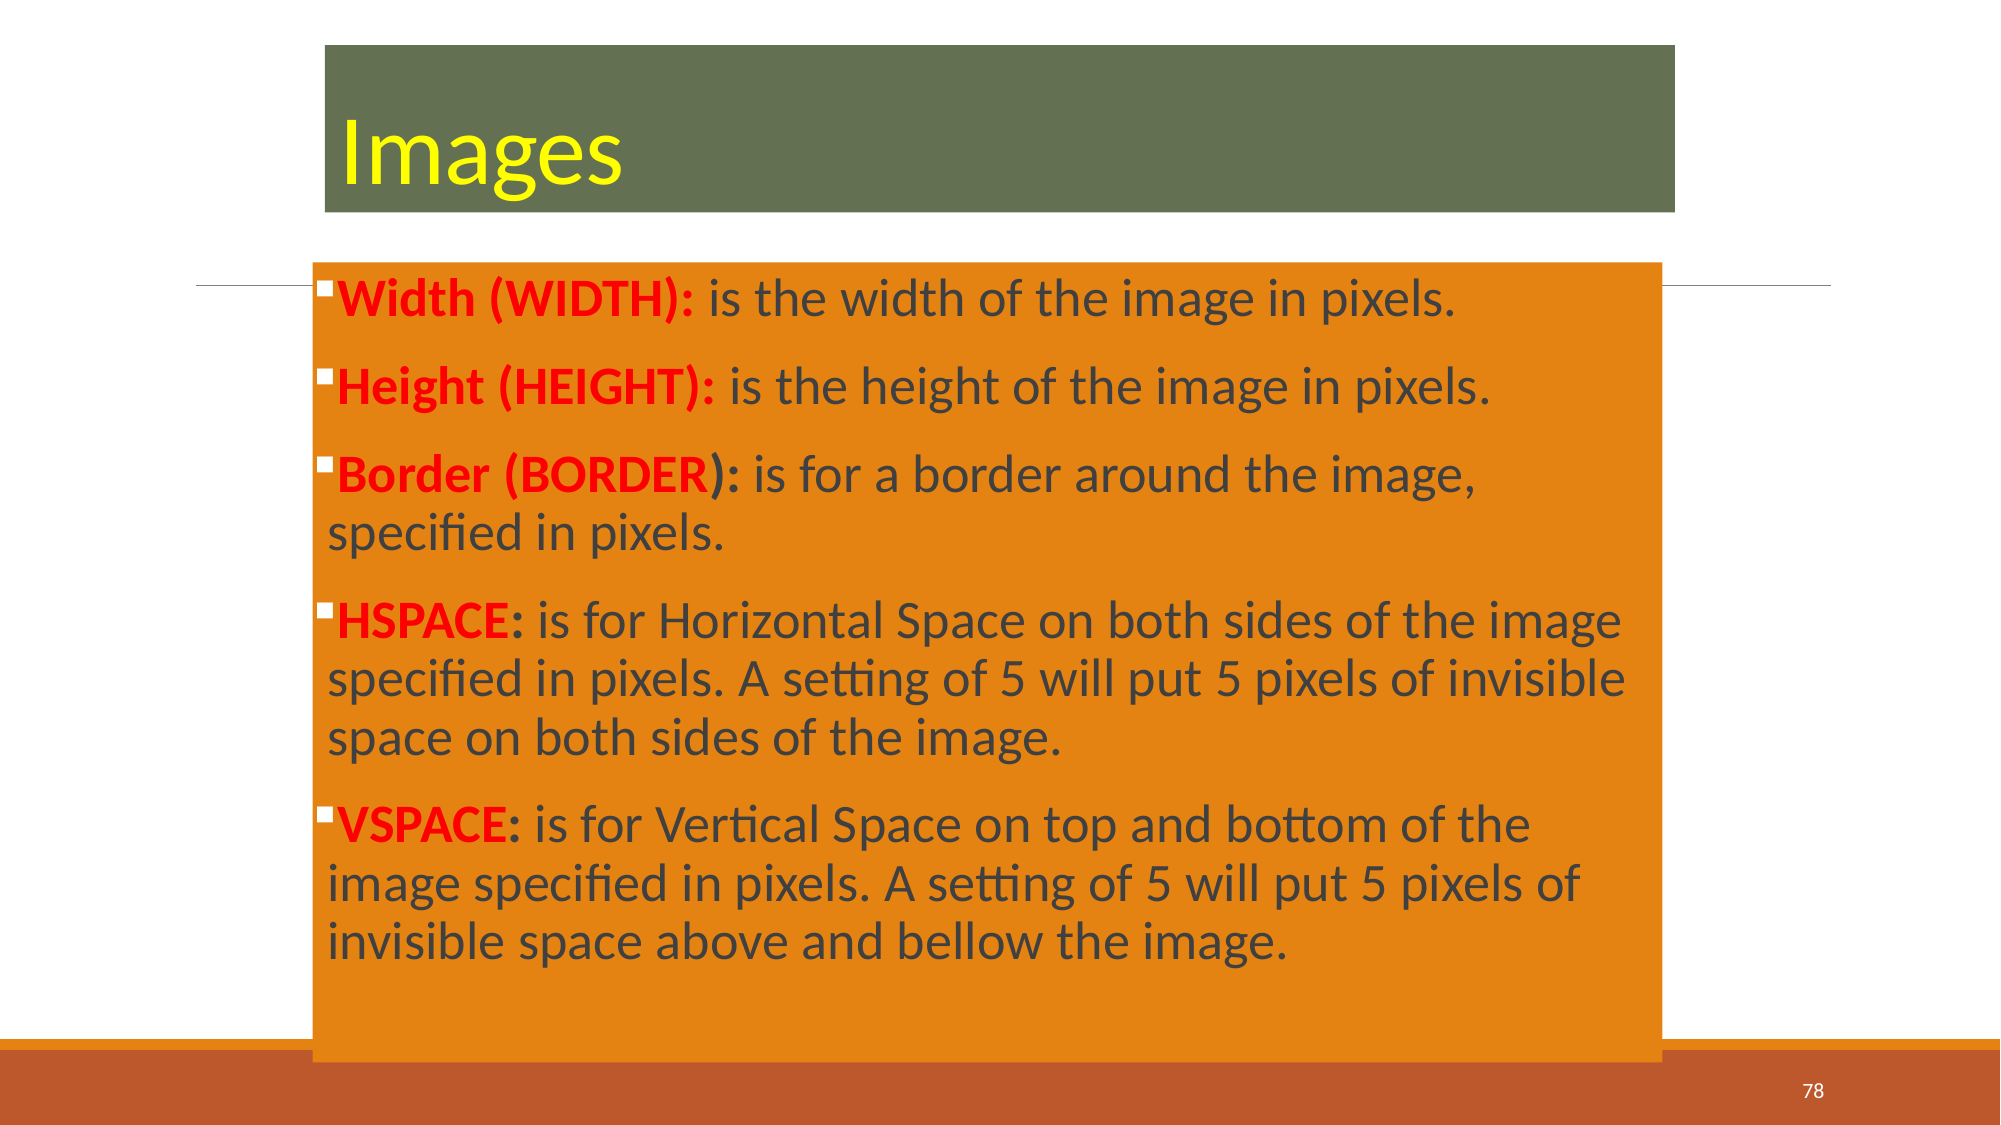

# Images
Width (WIDTH): is the width of the image in pixels.
Height (HEIGHT): is the height of the image in pixels.
Border (BORDER): is for a border around the image, specified in pixels.
HSPACE: is for Horizontal Space on both sides of the image specified in pixels. A setting of 5 will put 5 pixels of invisible space on both sides of the image.
VSPACE: is for Vertical Space on top and bottom of the image specified in pixels. A setting of 5 will put 5 pixels of invisible space above and bellow the image.
78